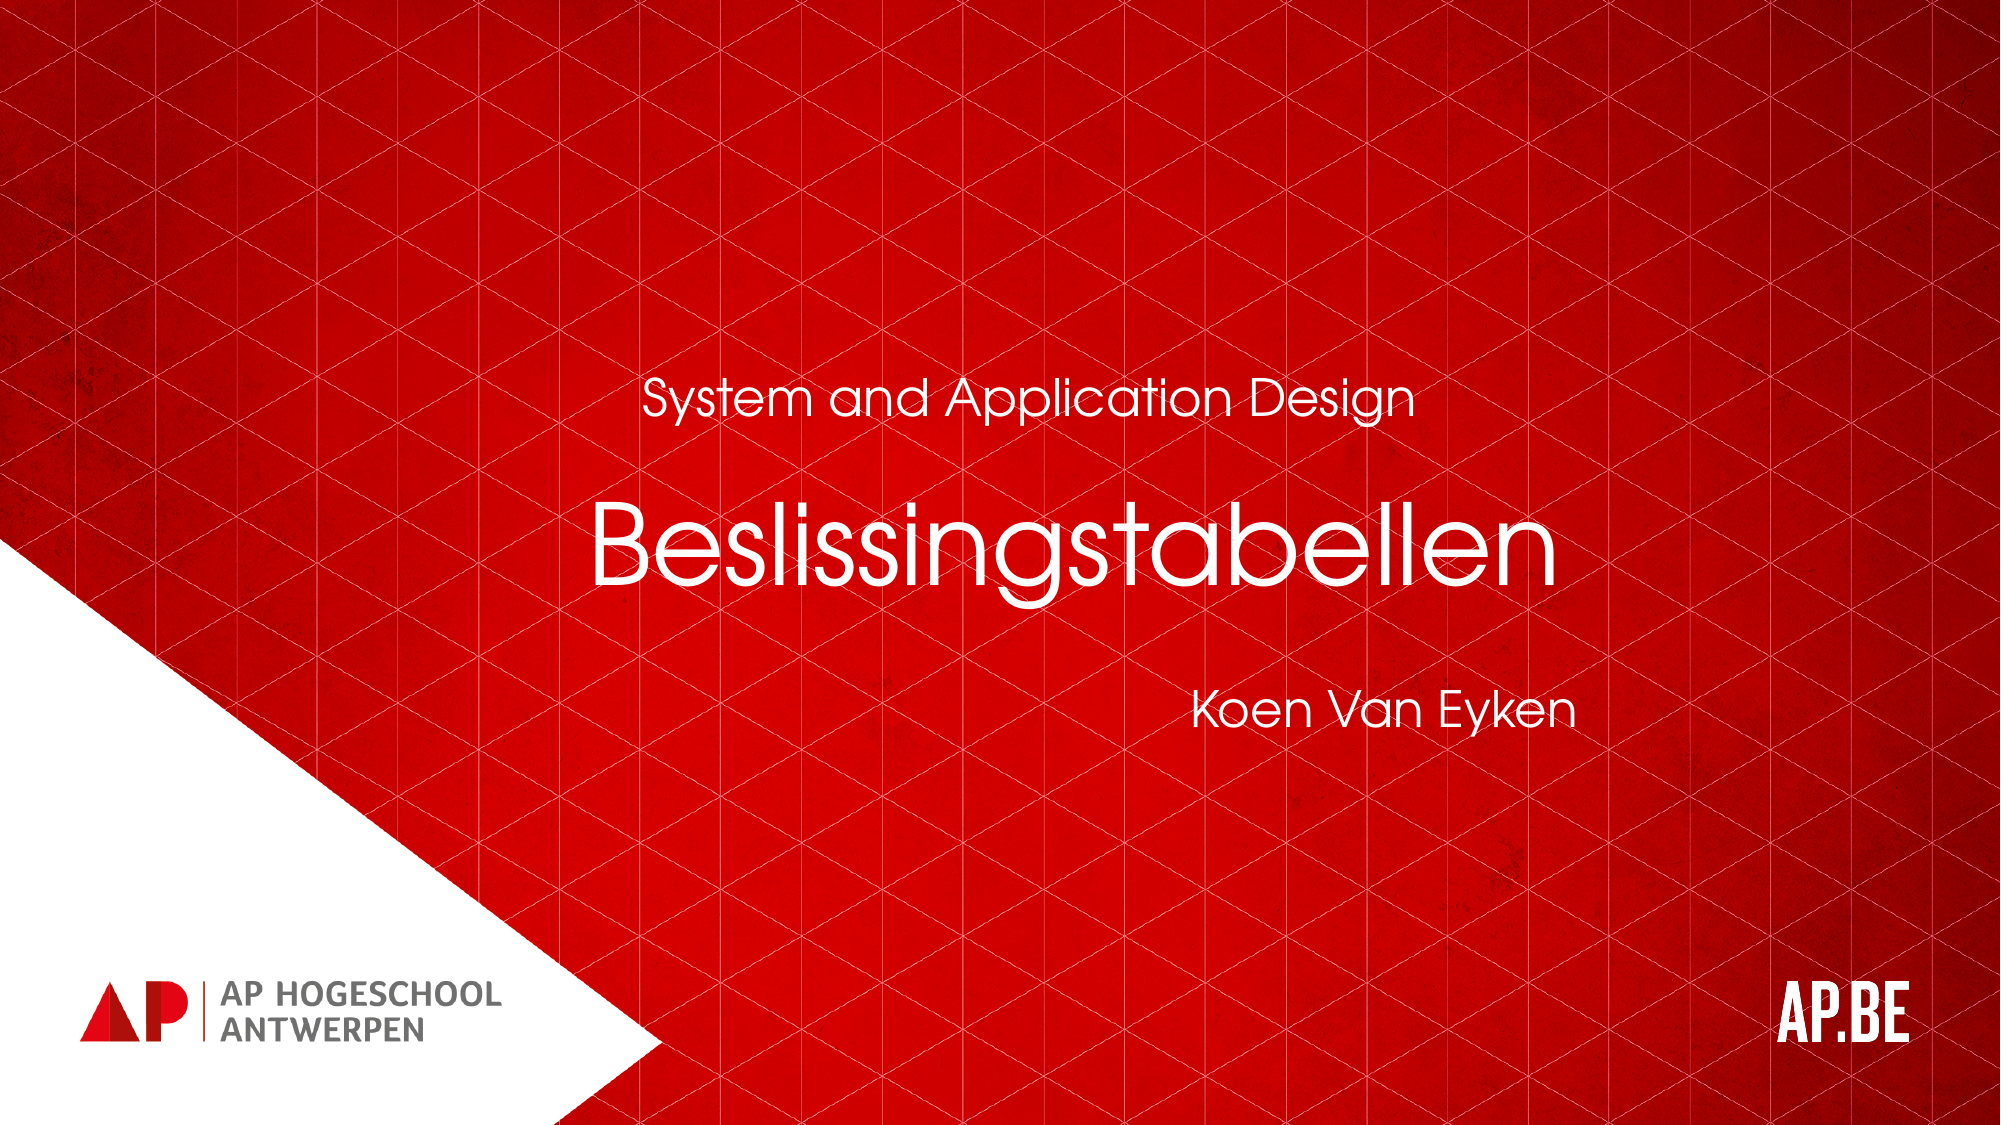

# System and Application Design

Beslissingstabellen

Koen Van Eyken